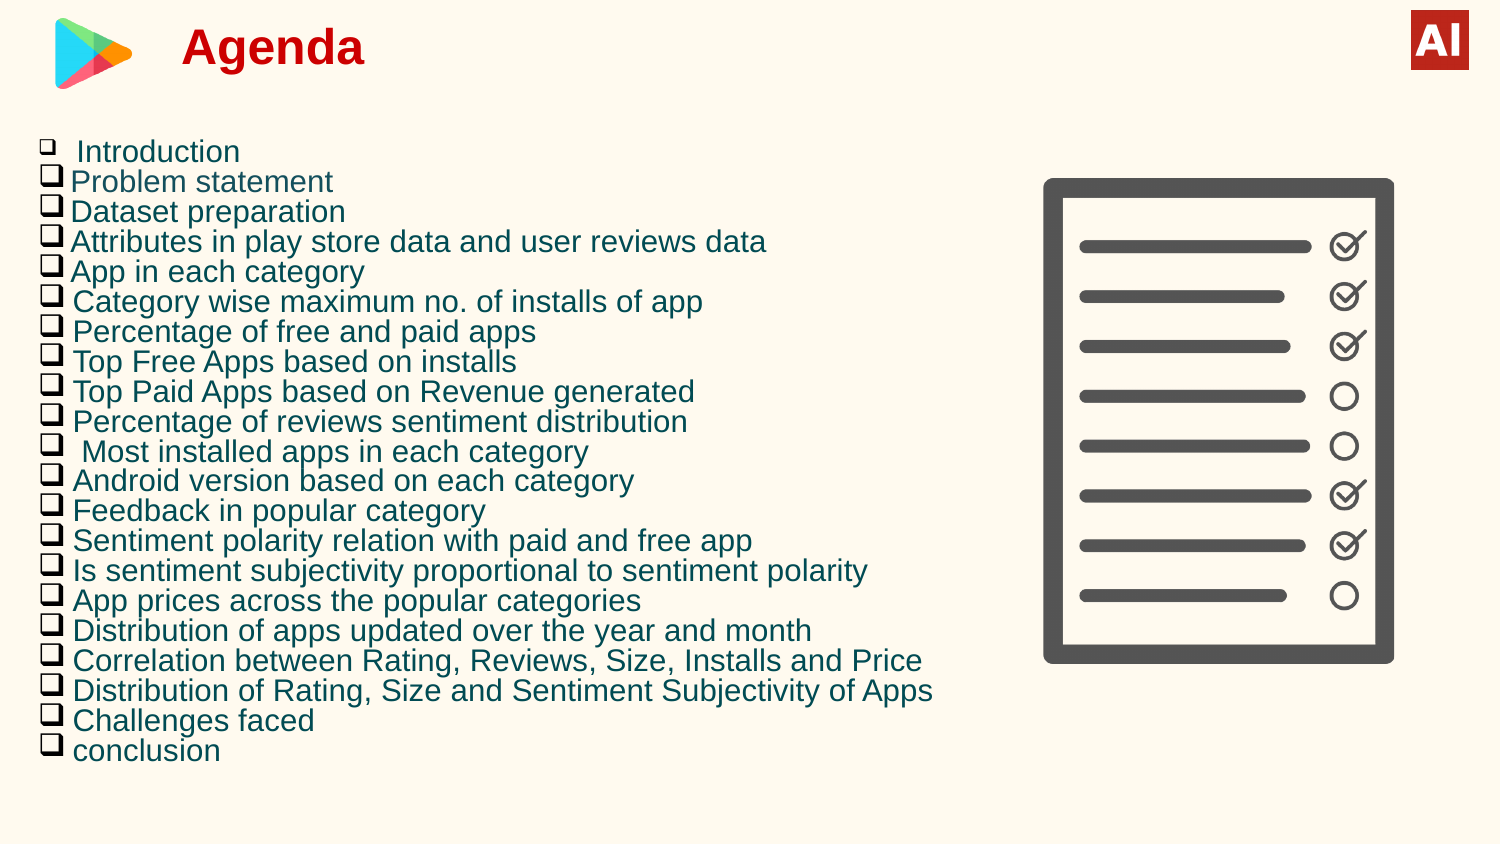

Agenda

 Introduction
Problem statement
Dataset preparation
Attributes in play store data and user reviews data
App in each category
Category wise maximum no. of installs of app
Percentage of free and paid apps
Top Free Apps based on installs
Top Paid Apps based on Revenue generated
Percentage of reviews sentiment distribution
 Most installed apps in each category
Android version based on each category
Feedback in popular category
Sentiment polarity relation with paid and free app
Is sentiment subjectivity proportional to sentiment polarity
App prices across the popular categories
Distribution of apps updated over the year and month
Correlation between Rating, Reviews, Size, Installs and Price
Distribution of Rating, Size and Sentiment Subjectivity of Apps
Challenges faced
conclusion